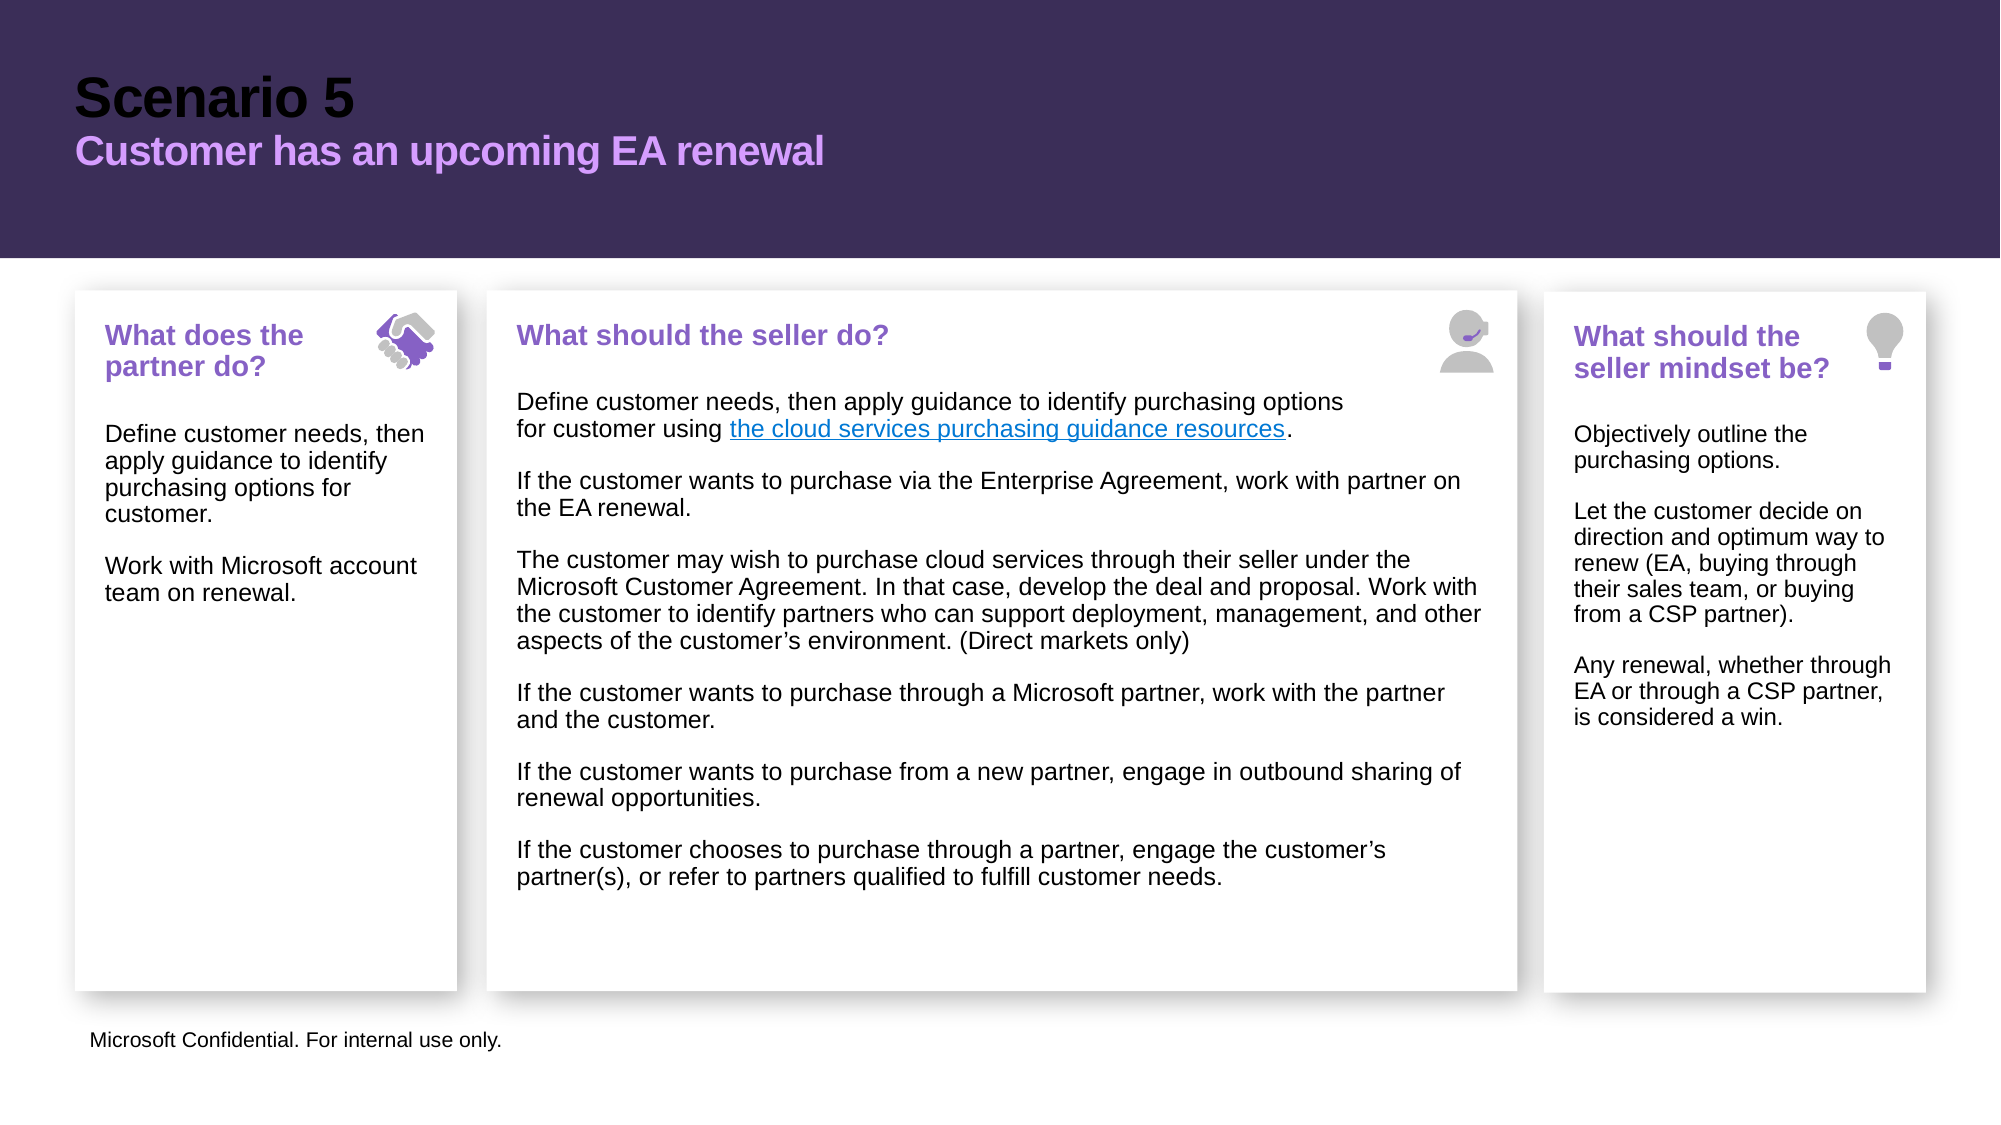

# Scenario 5
Customer has an upcoming EA renewal
What should the seller do?
Define customer needs, then apply guidance to identify purchasing options
for customer using the cloud services purchasing guidance resources.
If the customer wants to purchase via the Enterprise Agreement, work with partner on the EA renewal.
The customer may wish to purchase cloud services through their seller under the Microsoft Customer Agreement. In that case, develop the deal and proposal. Work with the customer to identify partners who can support deployment, management, and other aspects of the customer’s environment. (Direct markets only)
If the customer wants to purchase through a Microsoft partner, work with the partner and the customer.
If the customer wants to purchase from a new partner, engage in outbound sharing of renewal opportunities.
If the customer chooses to purchase through a partner, engage the customer’s partner(s), or refer to partners qualified to fulfill customer needs.

What does the
partner do?
Define customer needs, then apply guidance to identify purchasing options for customer.
Work with Microsoft account team on renewal.
What should the
seller mindset be?
Objectively outline the purchasing options.
Let the customer decide on direction and optimum way to renew (EA, buying through their sales team, or buying from a CSP partner).
Any renewal, whether through EA or through a CSP partner, is considered a win.